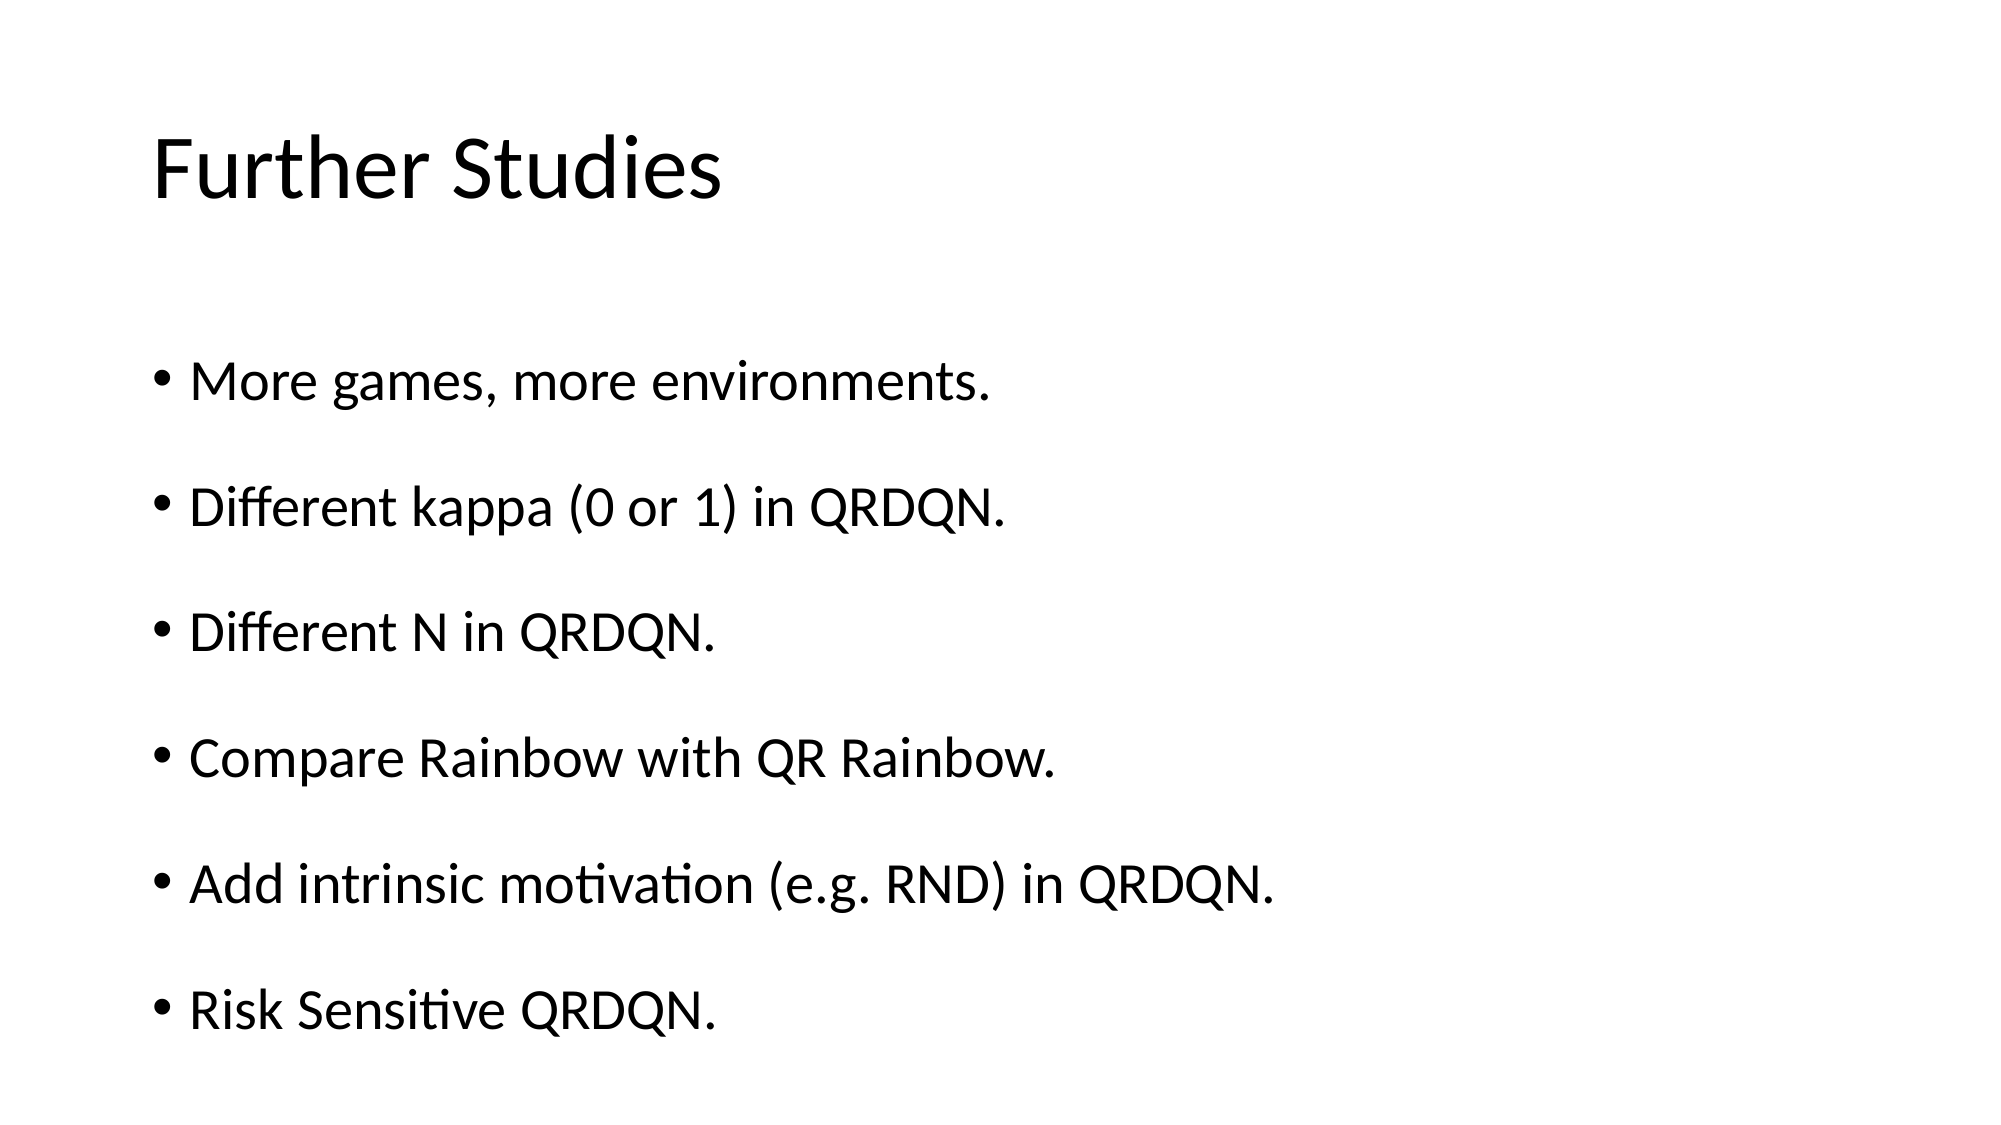

# Further Studies
More games, more environments.
Different kappa (0 or 1) in QRDQN.
Different N in QRDQN.
Compare Rainbow with QR Rainbow.
Add intrinsic motivation (e.g. RND) in QRDQN.
Risk Sensitive QRDQN.